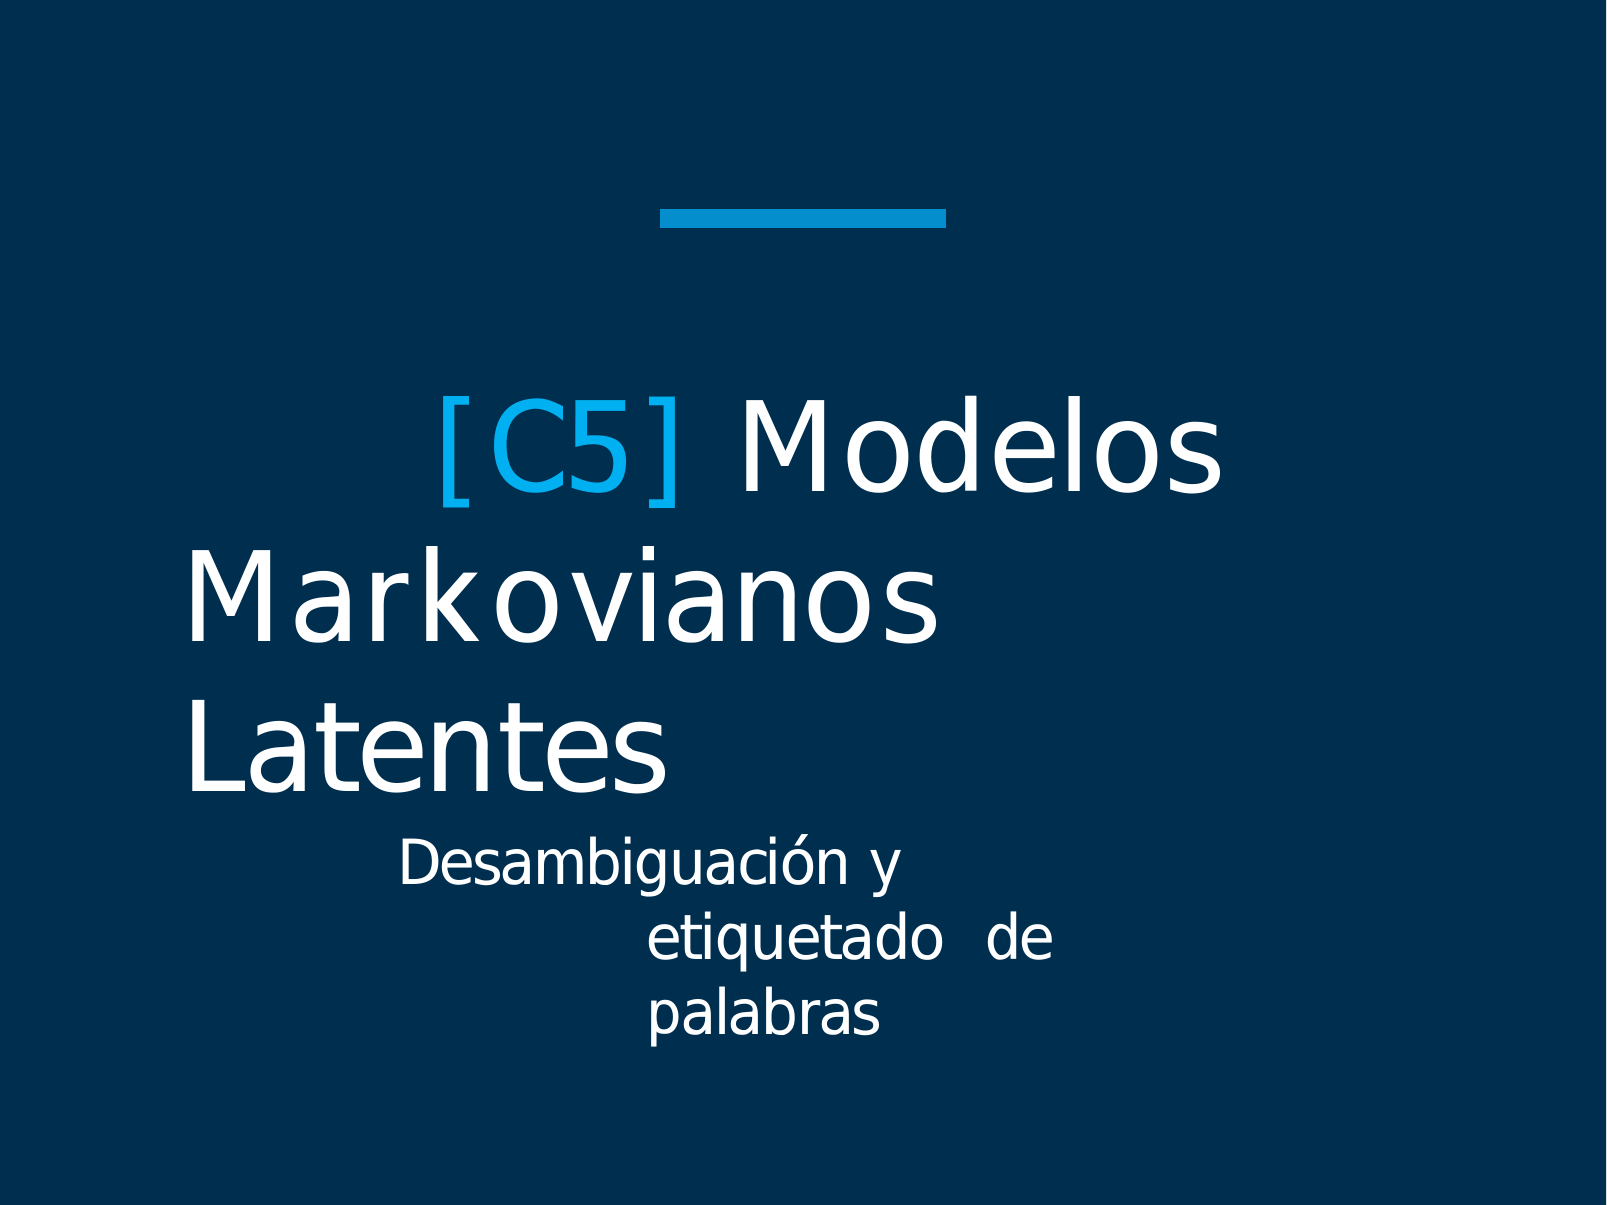

[C5] Modelos  Markovianos Latentes
Desambiguación y etiquetado  de palabras